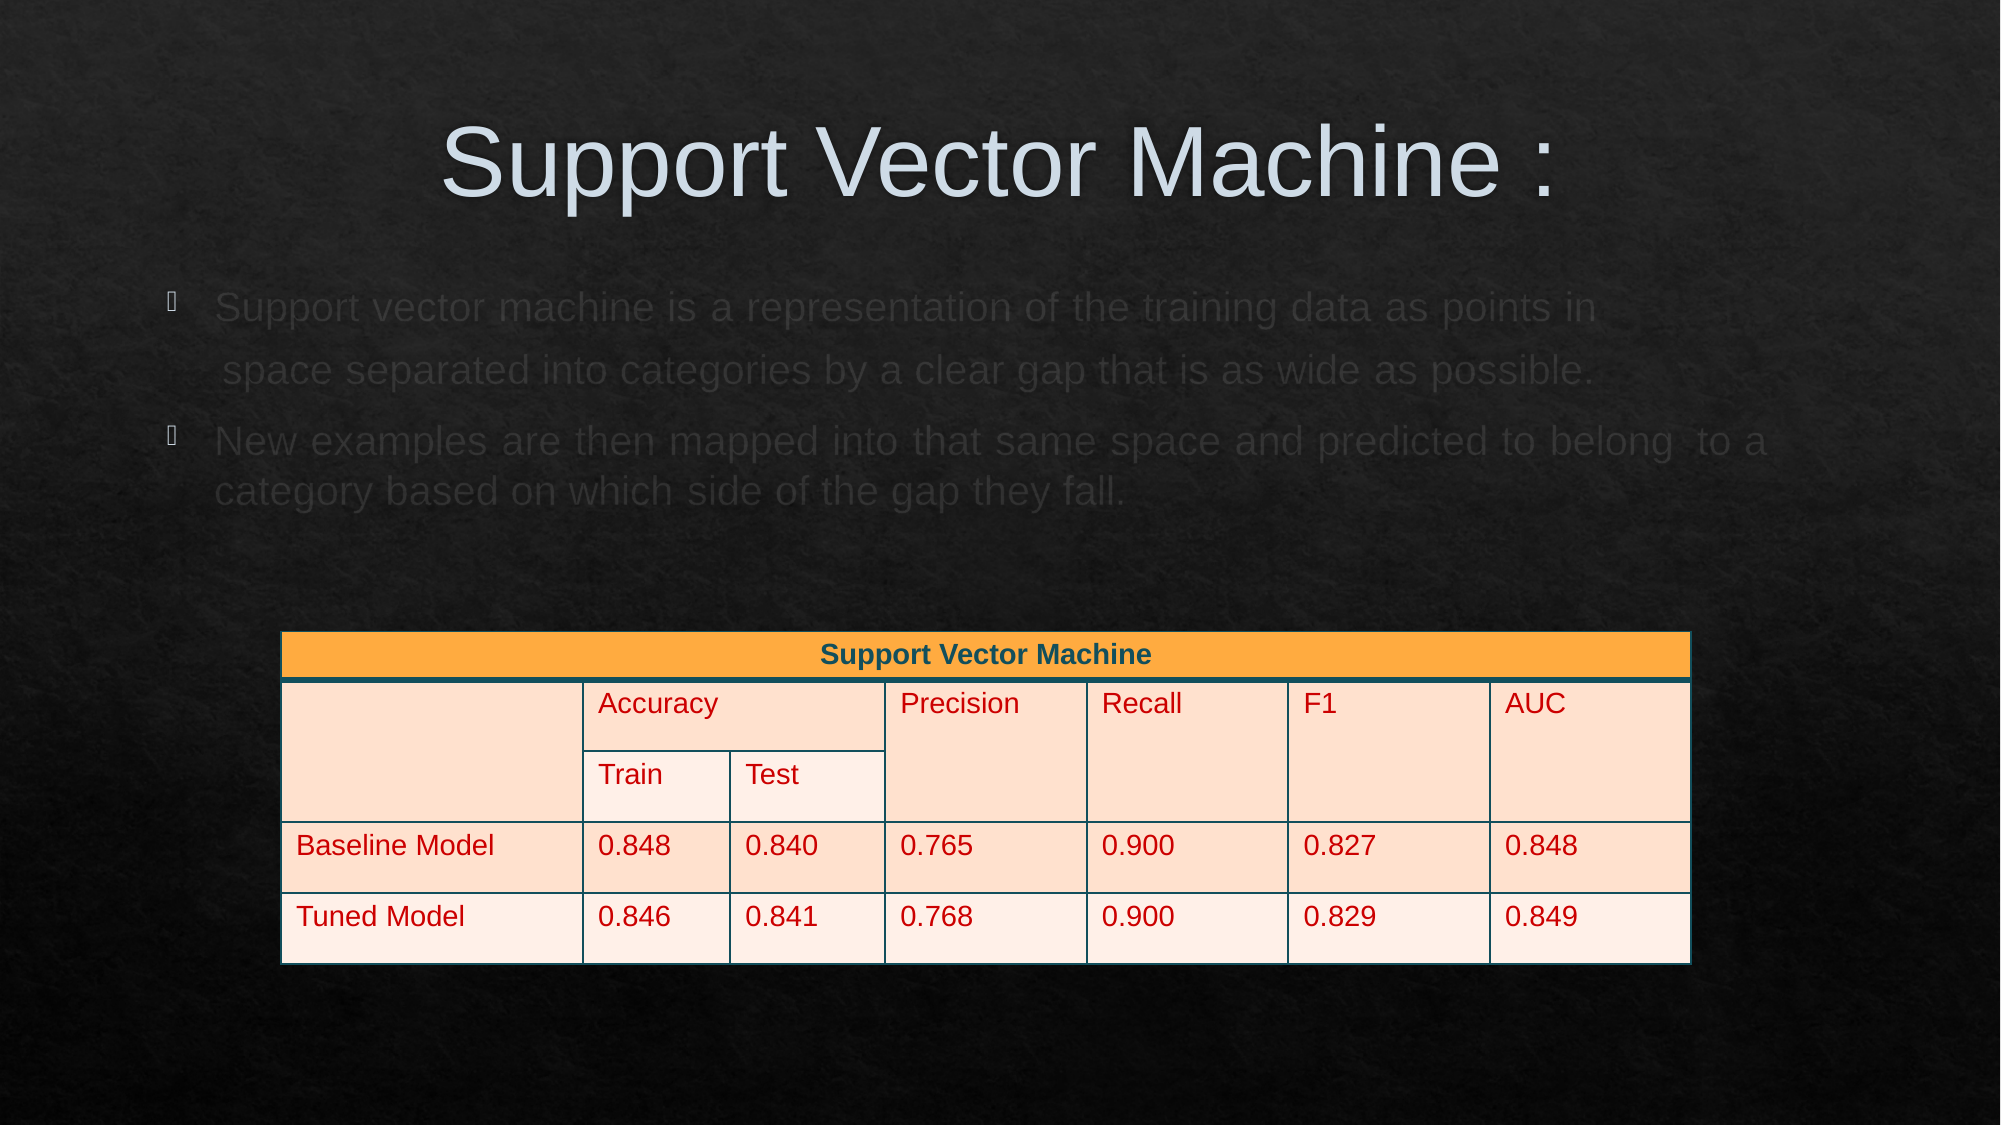

# Support Vector Machine :
Support vector machine is a representation of the training data as points in
     space separated into categories by a clear gap that is as wide as possible.
New examples are then mapped into that same space and predicted to belong  to a category based on which side of the gap they fall.

| Support Vector Machine |  |  |  |  |  |  |
| --- | --- | --- | --- | --- | --- | --- |
|  | Accuracy |  | Precision | Recall | F1 | AUC |
|  | Train | Test |  |  |  |  |
| Baseline Model | 0.848 | 0.840 | 0.765 | 0.900 | 0.827 | 0.848 |
| Tuned Model | 0.846 | 0.841 | 0.768 | 0.900 | 0.829 | 0.849 |